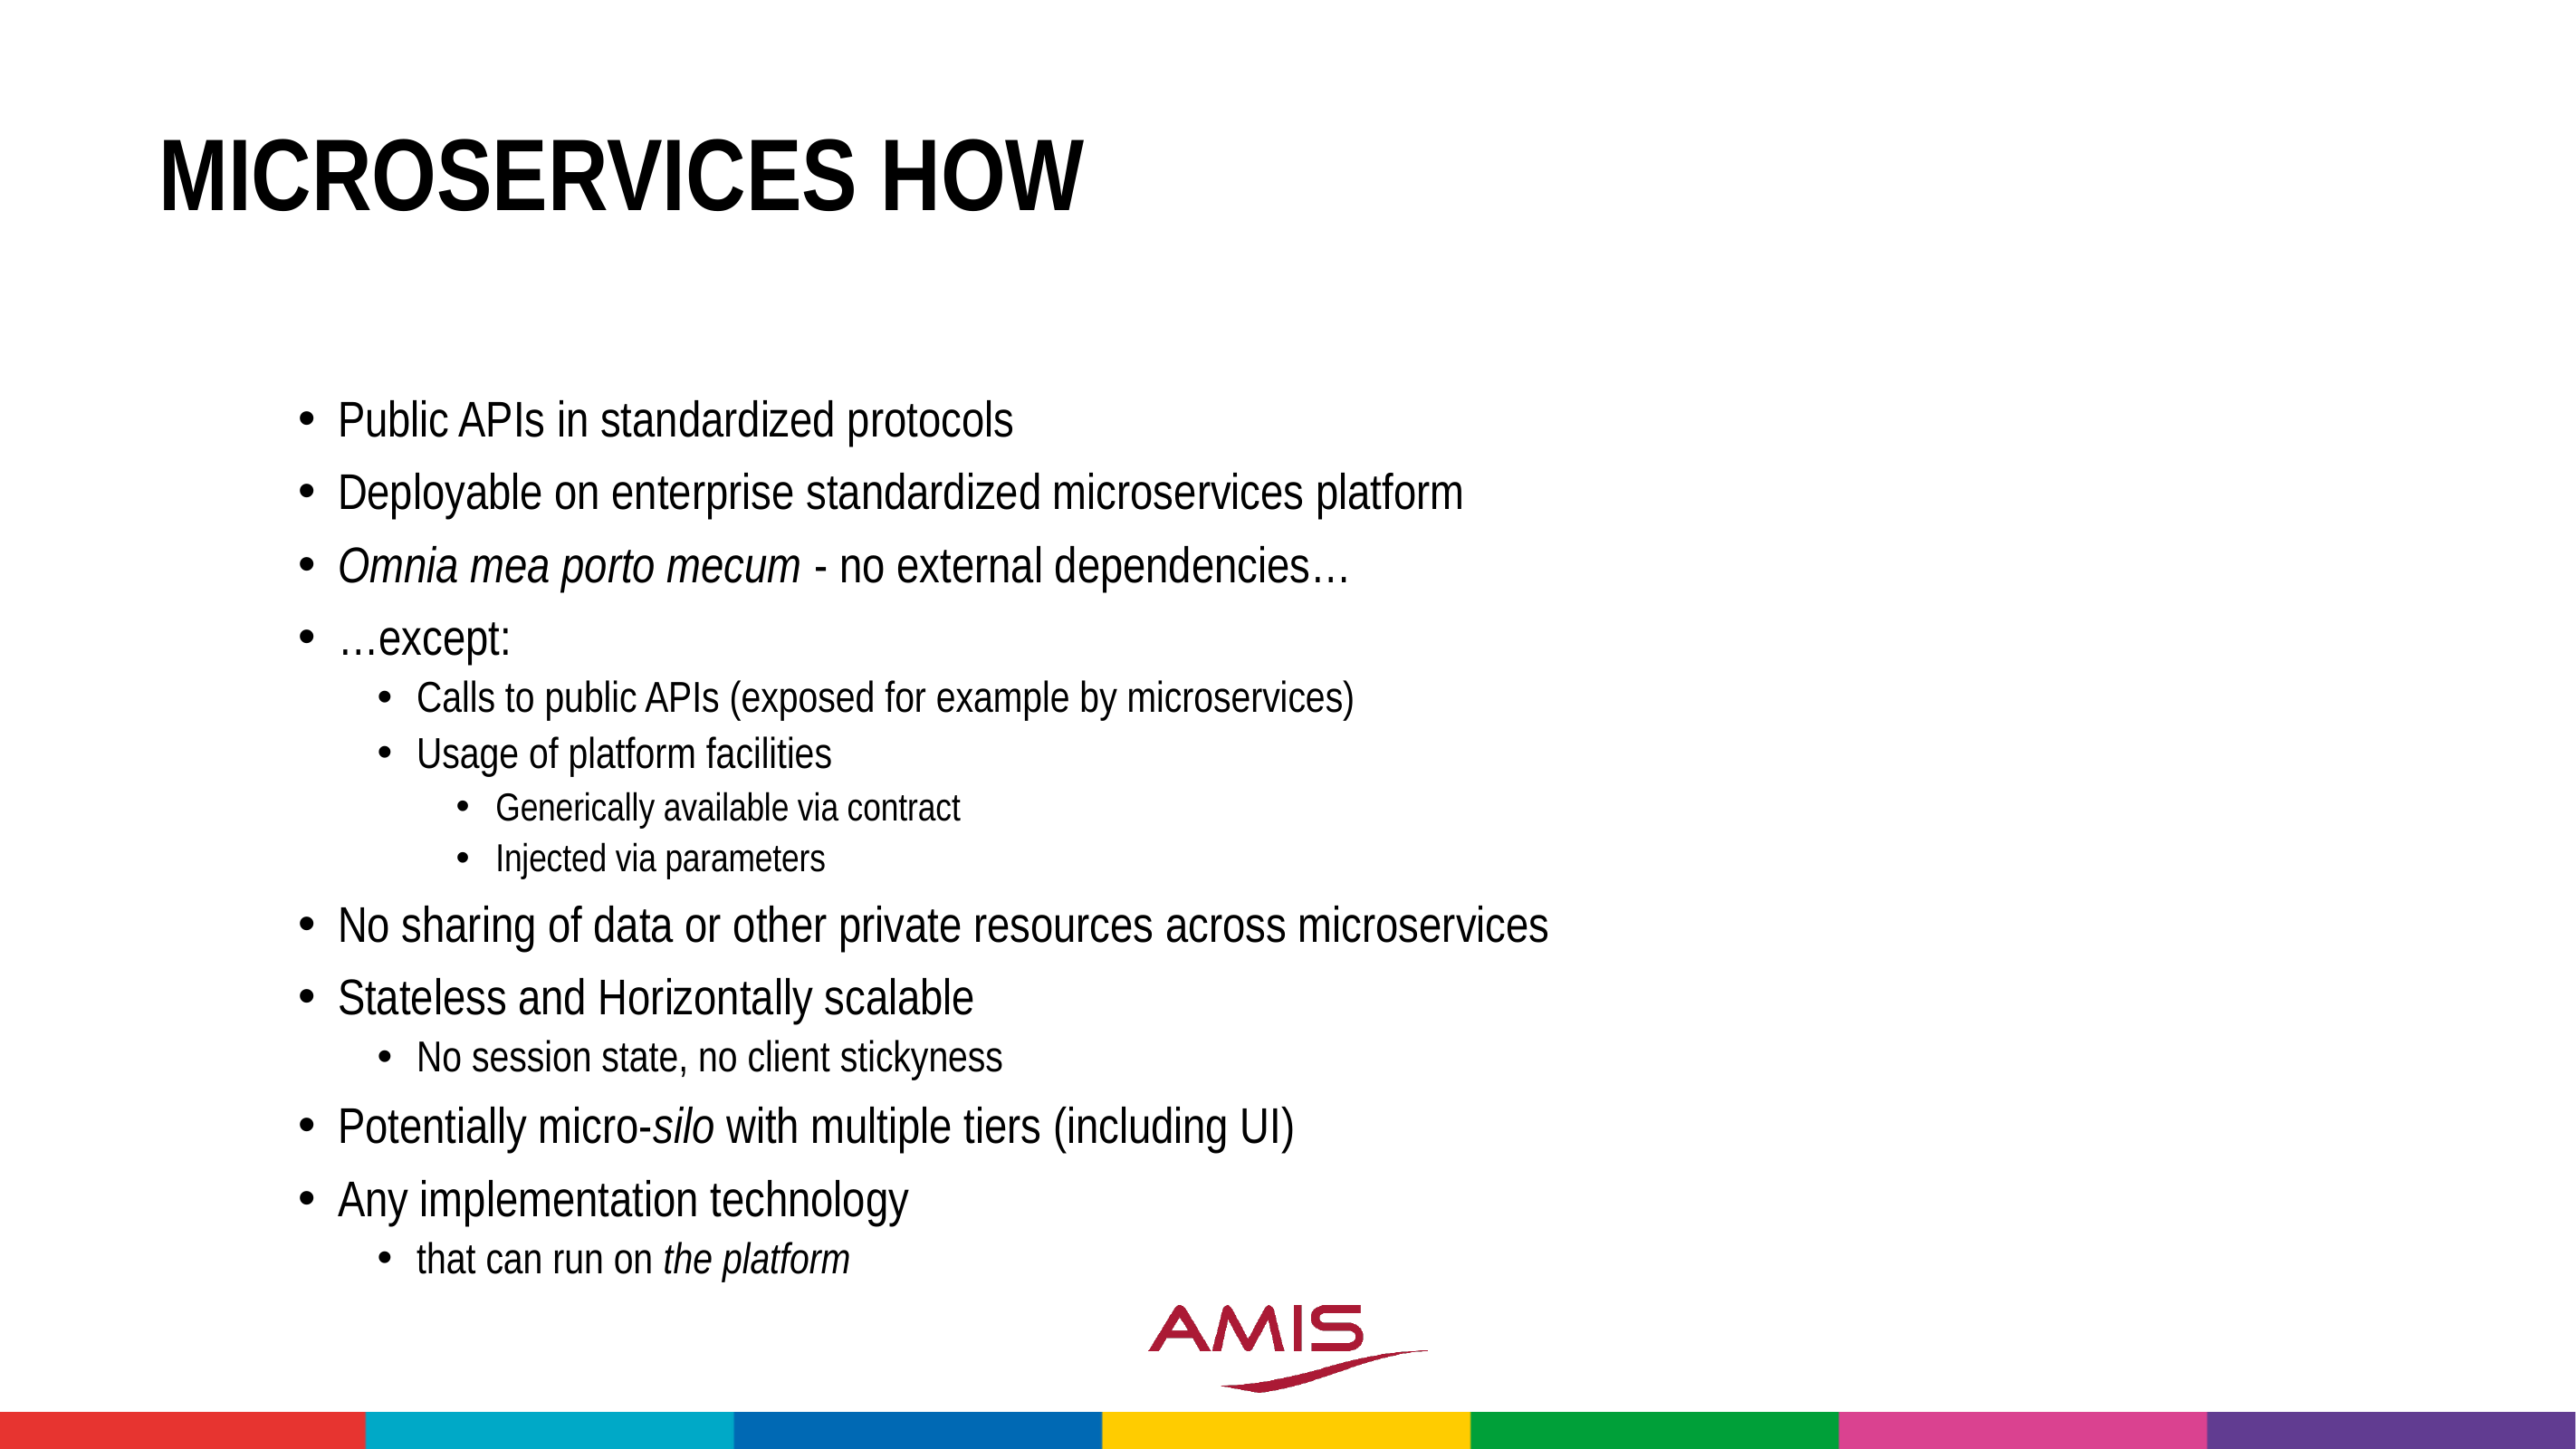

# Microservices how
Public APIs in standardized protocols
Deployable on enterprise standardized microservices platform
Omnia mea porto mecum - no external dependencies…
…except:
Calls to public APIs (exposed for example by microservices)
Usage of platform facilities
Generically available via contract
Injected via parameters
No sharing of data or other private resources across microservices
Stateless and Horizontally scalable
No session state, no client stickyness
Potentially micro-silo with multiple tiers (including UI)
Any implementation technology
that can run on the platform